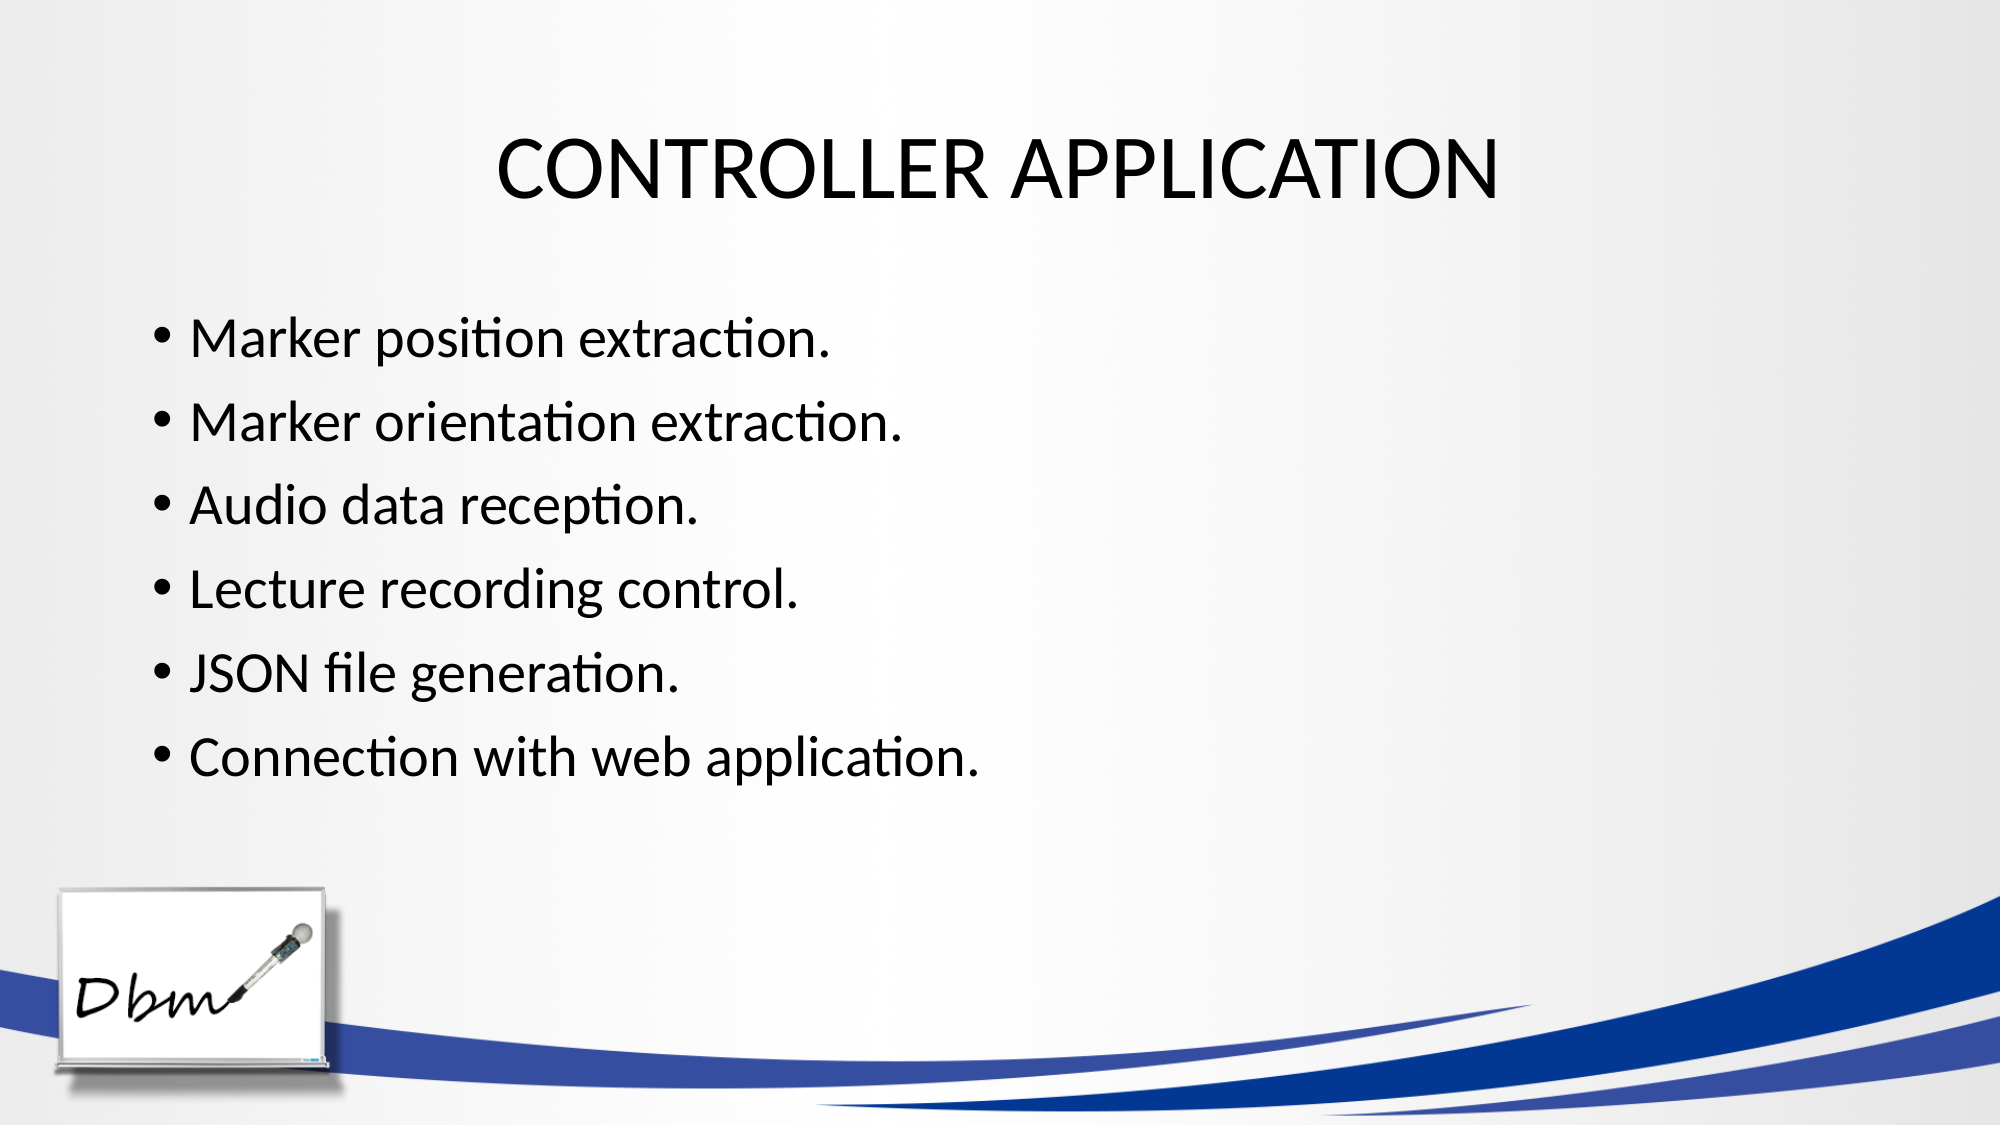

# CONTROLLER APPLICATION
Marker position extraction.
Marker orientation extraction.
Audio data reception.
Lecture recording control.
JSON file generation.
Connection with web application.